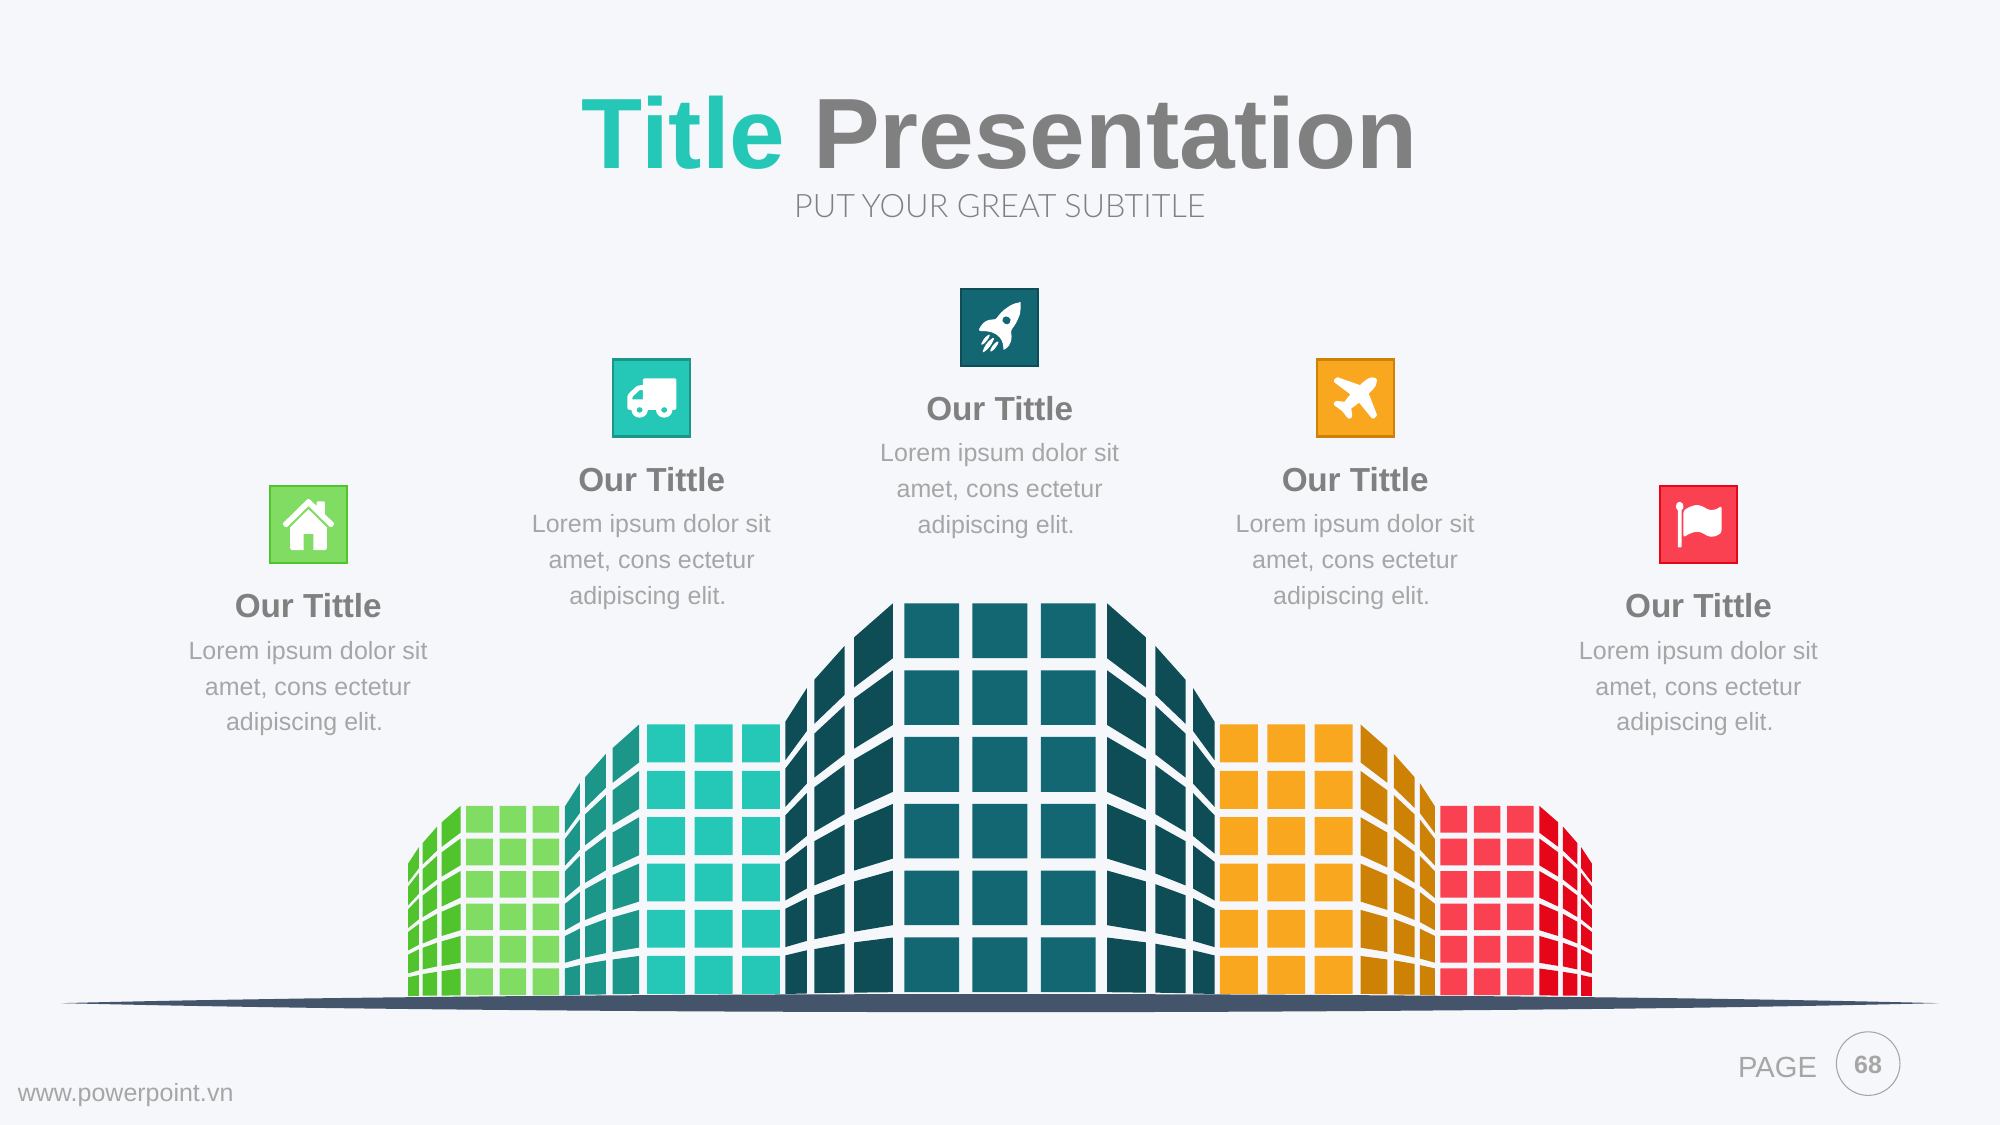

Title Presentation
PUT YOUR GREAT SUBTITLE

Our Tittle
Lorem ipsum dolor sit amet, cons ectetur adipiscing elit.
Our Tittle
Lorem ipsum dolor sit amet, cons ectetur adipiscing elit.
Our Tittle
Lorem ipsum dolor sit amet, cons ectetur adipiscing elit.

Our Tittle
Lorem ipsum dolor sit amet, cons ectetur adipiscing elit.
Our Tittle
Lorem ipsum dolor sit amet, cons ectetur adipiscing elit.